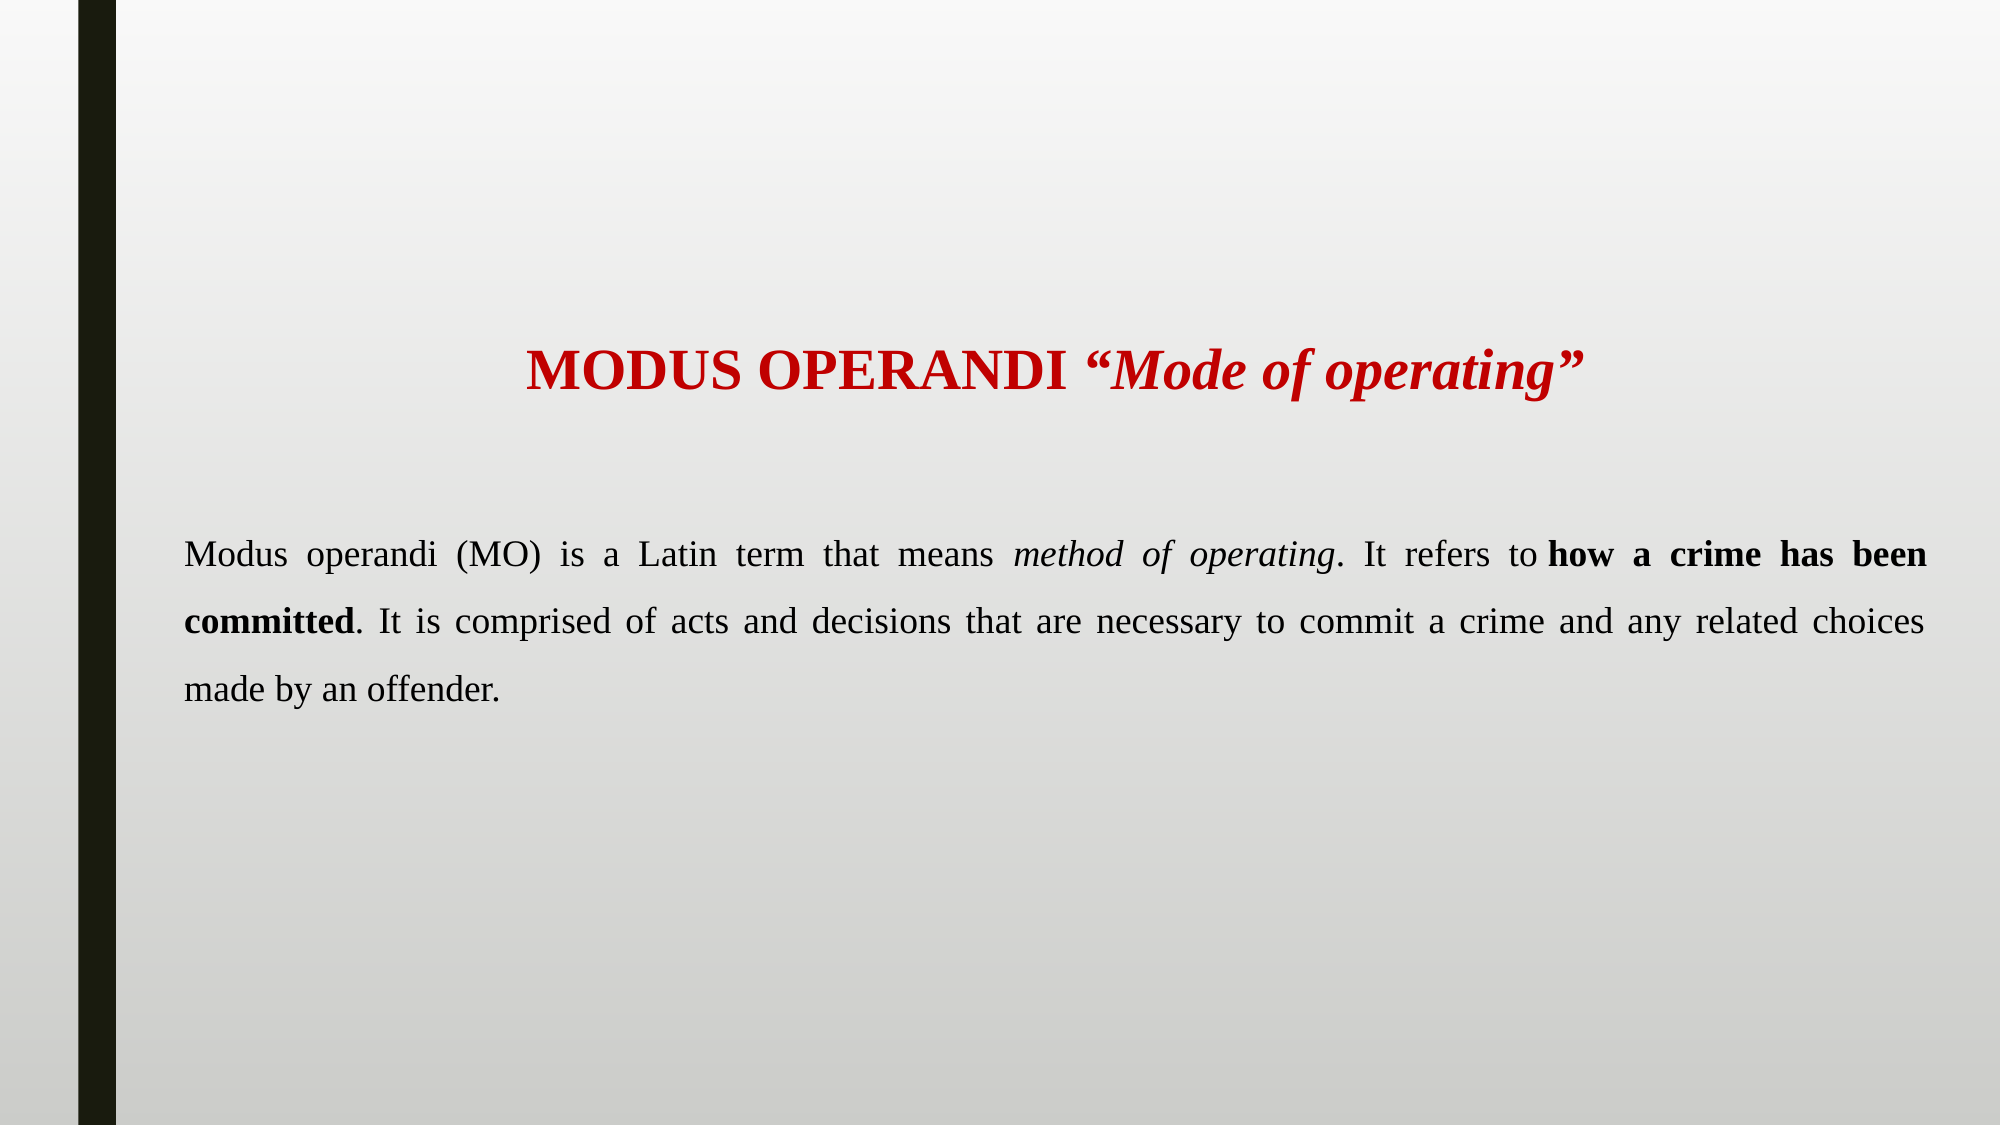

MODUS OPERANDI “Mode of operating”

Modus operandi (MO) is a Latin term that means method of operating. It refers to how a crime has been committed. It is comprised of acts and decisions that are necessary to commit a crime and any related choices made by an offender.